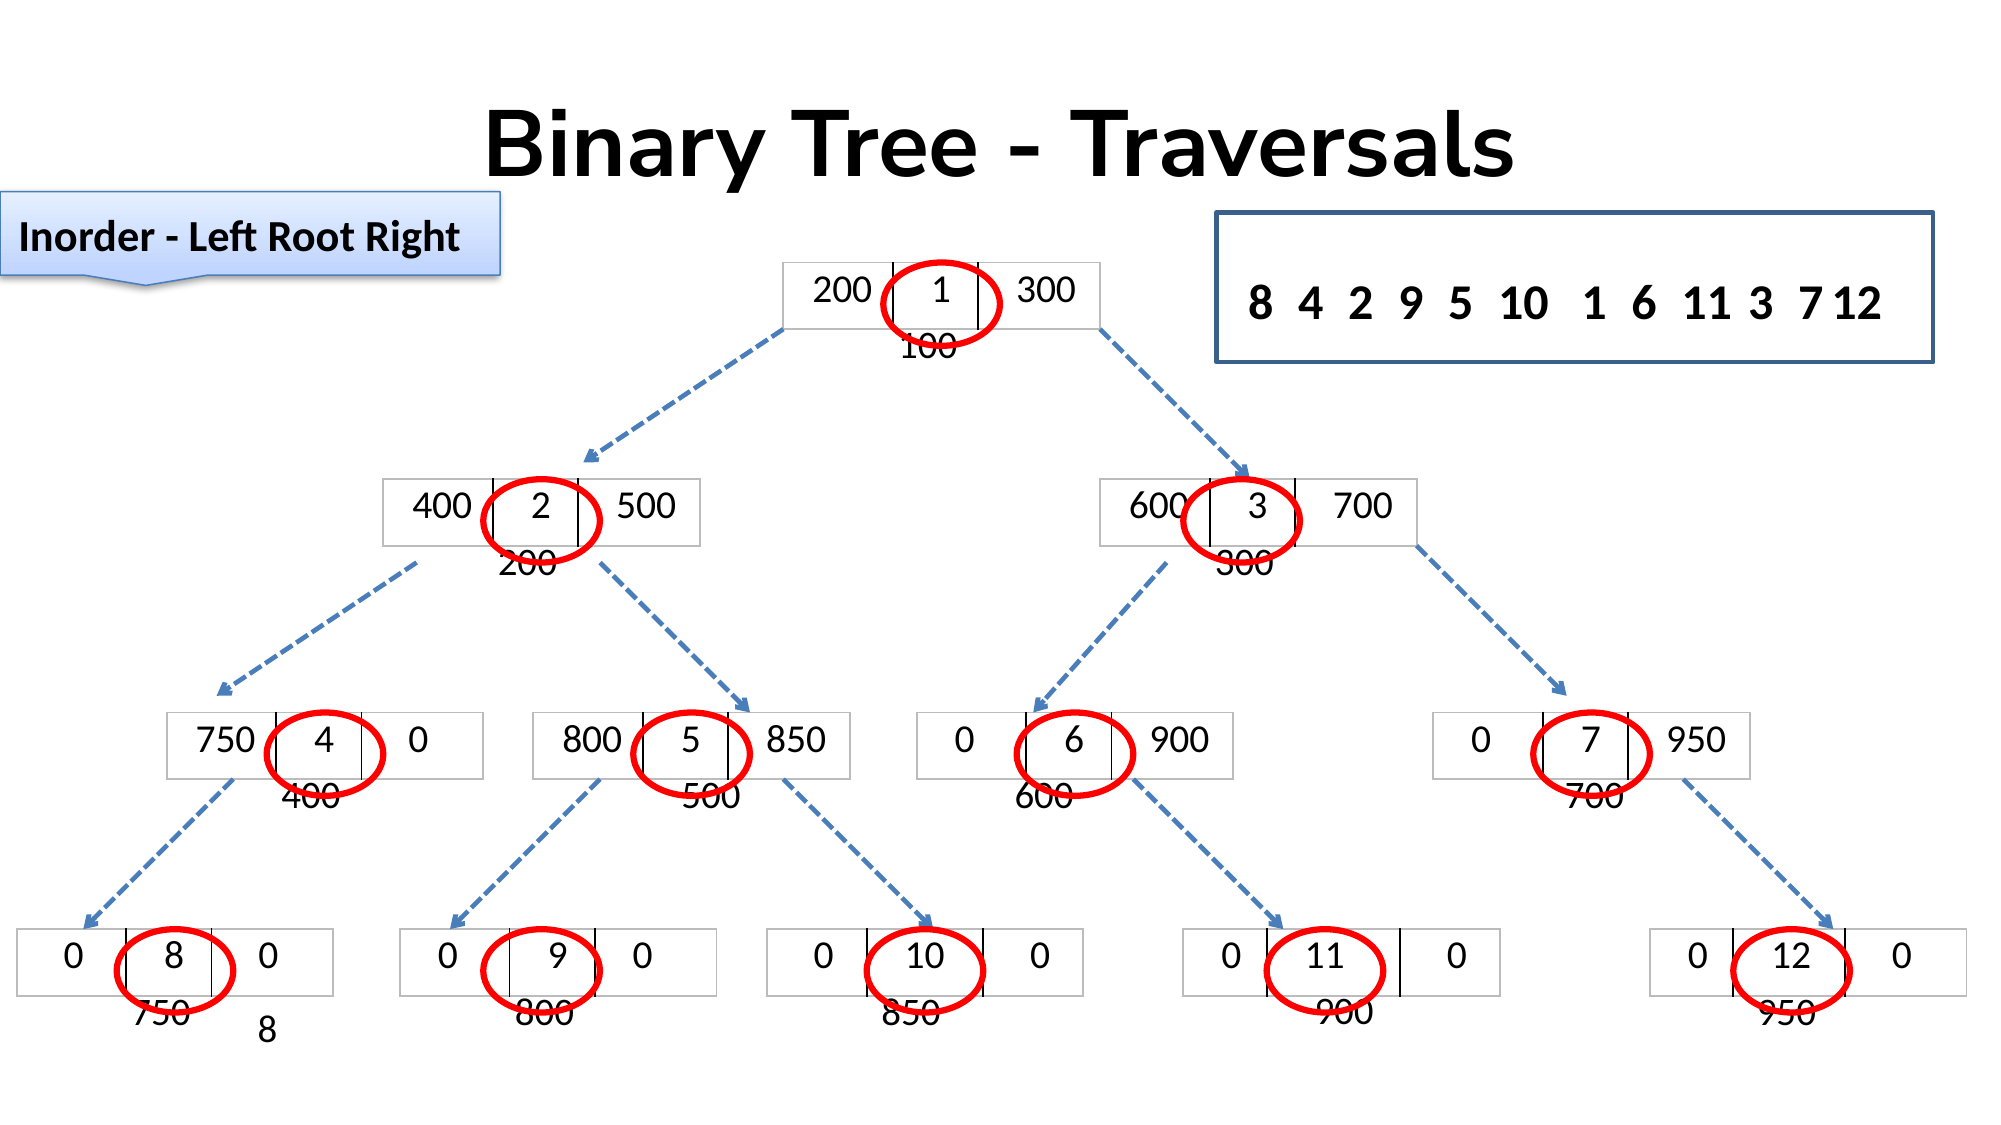

# Binary Tree - Traversals
Inorder - Left Root Right

| 200 | 1 | 300 |
| --- | --- | --- |

8
4
2
9
5
10
1
6
11
3
7
12
100
| 400 | 2 | 500 |
| --- | --- | --- |

| 600 | 3 | 700 |
| --- | --- | --- |

200
300
| 750 | 4 | 0 |
| --- | --- | --- |

| 800 | 5 | 850 |
| --- | --- | --- |

| 0 | 6 | 900 |
| --- | --- | --- |

| 0 | 7 | 950 |
| --- | --- | --- |

400
500
600
700
| 0 | 8 | 0 |
| --- | --- | --- |

| 0 | 9 | 0 |
| --- | --- | --- |

| 0 | 10 | 0 |
| --- | --- | --- |

| 0 | 11 | 0 |
| --- | --- | --- |

| 0 | 12 | 0 |
| --- | --- | --- |

900
850
 950
750
800
   8